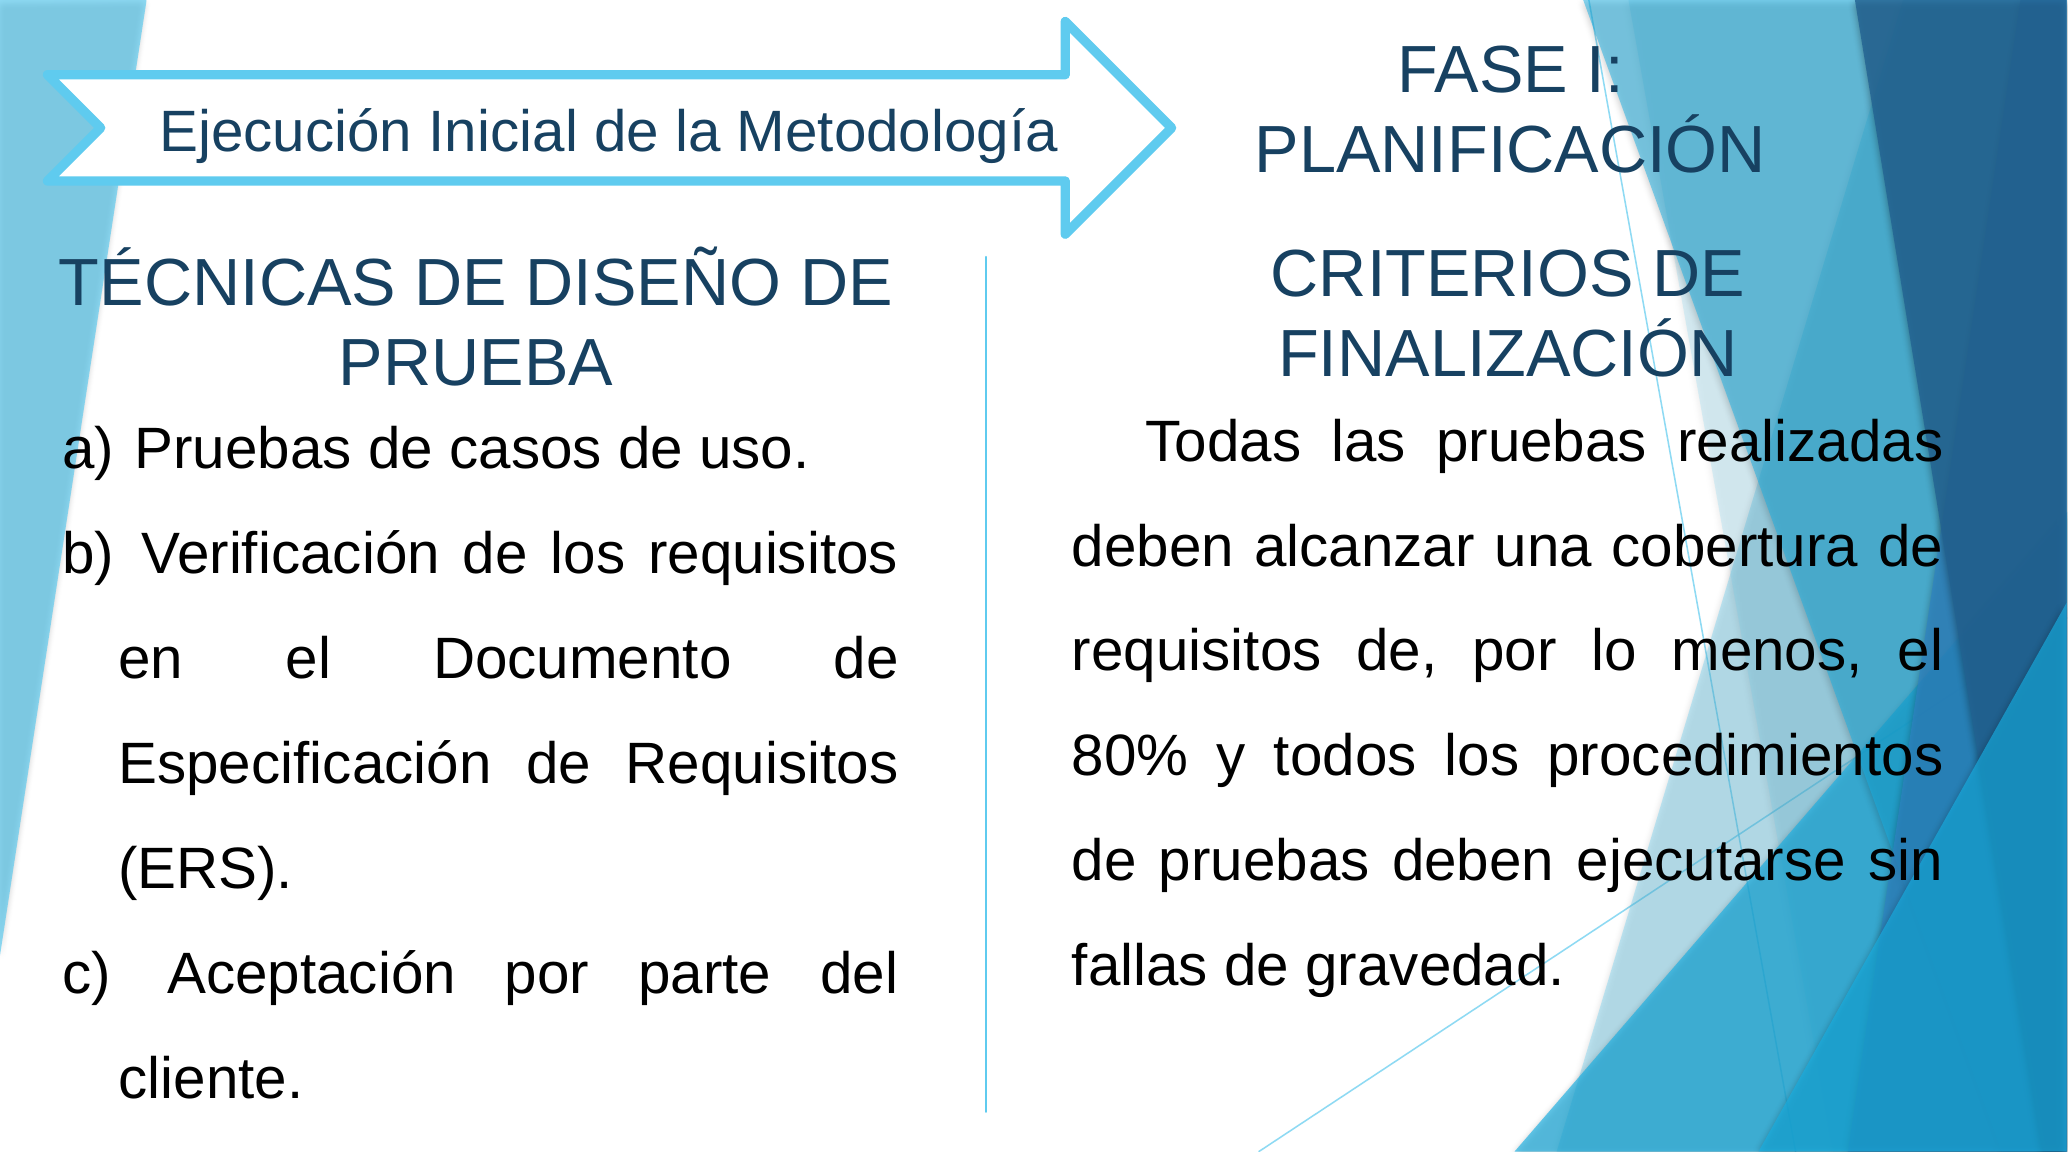

FASE I: PLANIFICACIÓN
Ejecución Inicial de la Metodología
CRITERIOS DE FINALIZACIÓN
TÉCNICAS DE DISEÑO DE PRUEBA
Todas las pruebas realizadas deben alcanzar una cobertura de requisitos de, por lo menos, el 80% y todos los procedimientos de pruebas deben ejecutarse sin fallas de gravedad.
 Pruebas de casos de uso.
 Verificación de los requisitos en el Documento de Especificación de Requisitos (ERS).
 Aceptación por parte del cliente.